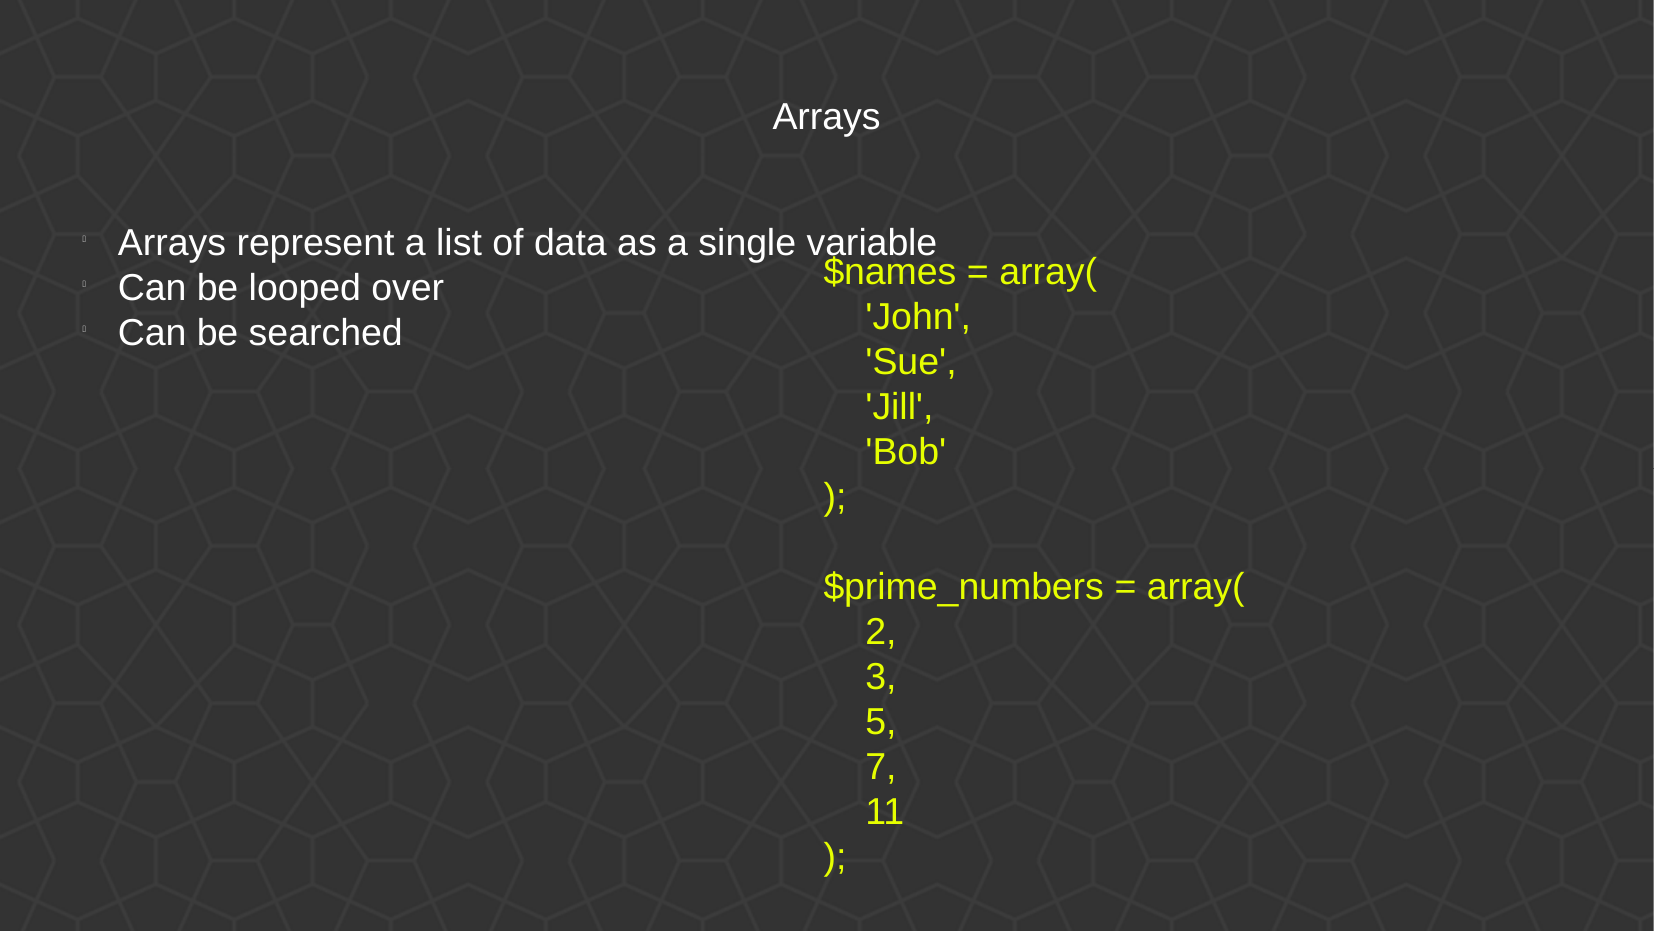

Arrays
Arrays represent a list of data as a single variable
Can be looped over
Can be searched
$names = array(
    'John',
    'Sue',
    'Jill',
    'Bob'
);

$prime_numbers = array(
    2,
    3,
    5,
    7,
    11
);